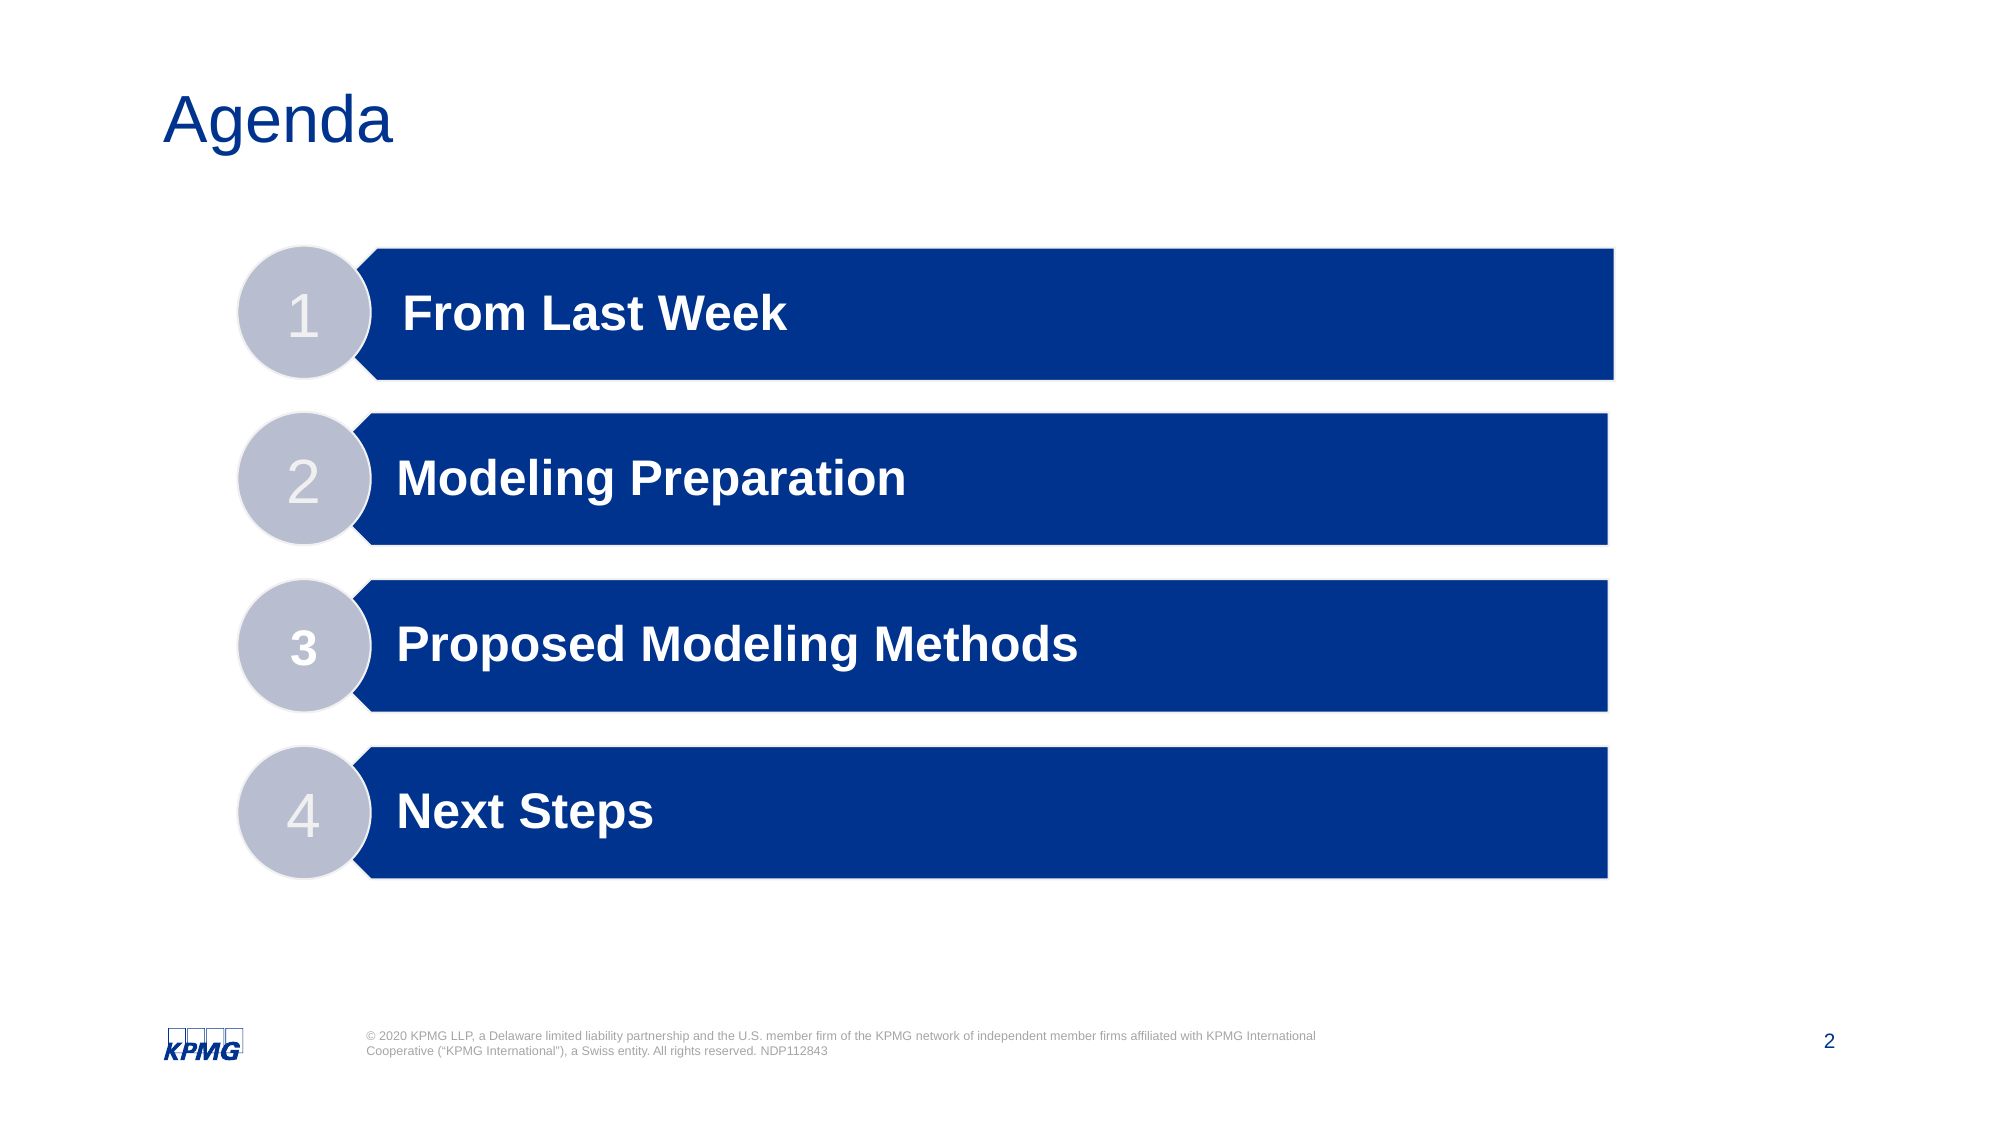

# Agenda
1
From Last Week

2
Modeling Preparation

3
Proposed Modeling Methods

4
Next Steps